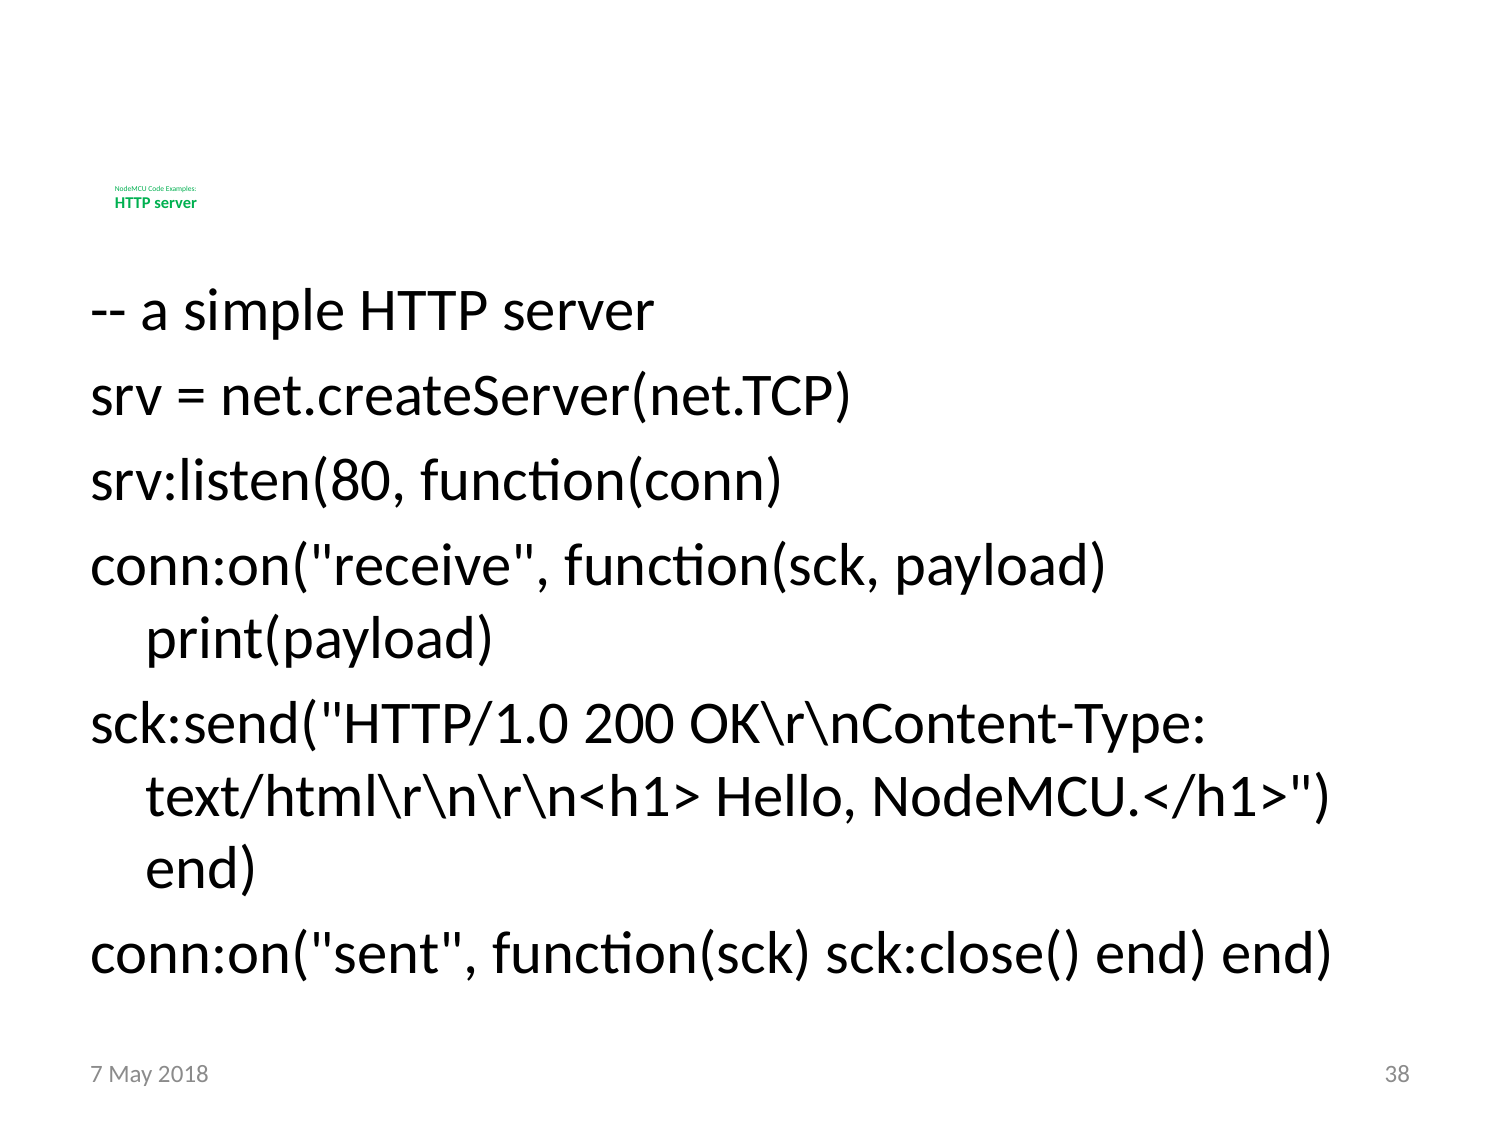

# NodeMCU Code Examples: HTTP server
-- a simple HTTP server
srv = net.createServer(net.TCP)
srv:listen(80, function(conn)
conn:on("receive", function(sck, payload) print(payload)
sck:send("HTTP/1.0 200 OK\r\nContent-Type: text/html\r\n\r\n<h1> Hello, NodeMCU.</h1>") end)
conn:on("sent", function(sck) sck:close() end) end)
7 May 2018
38